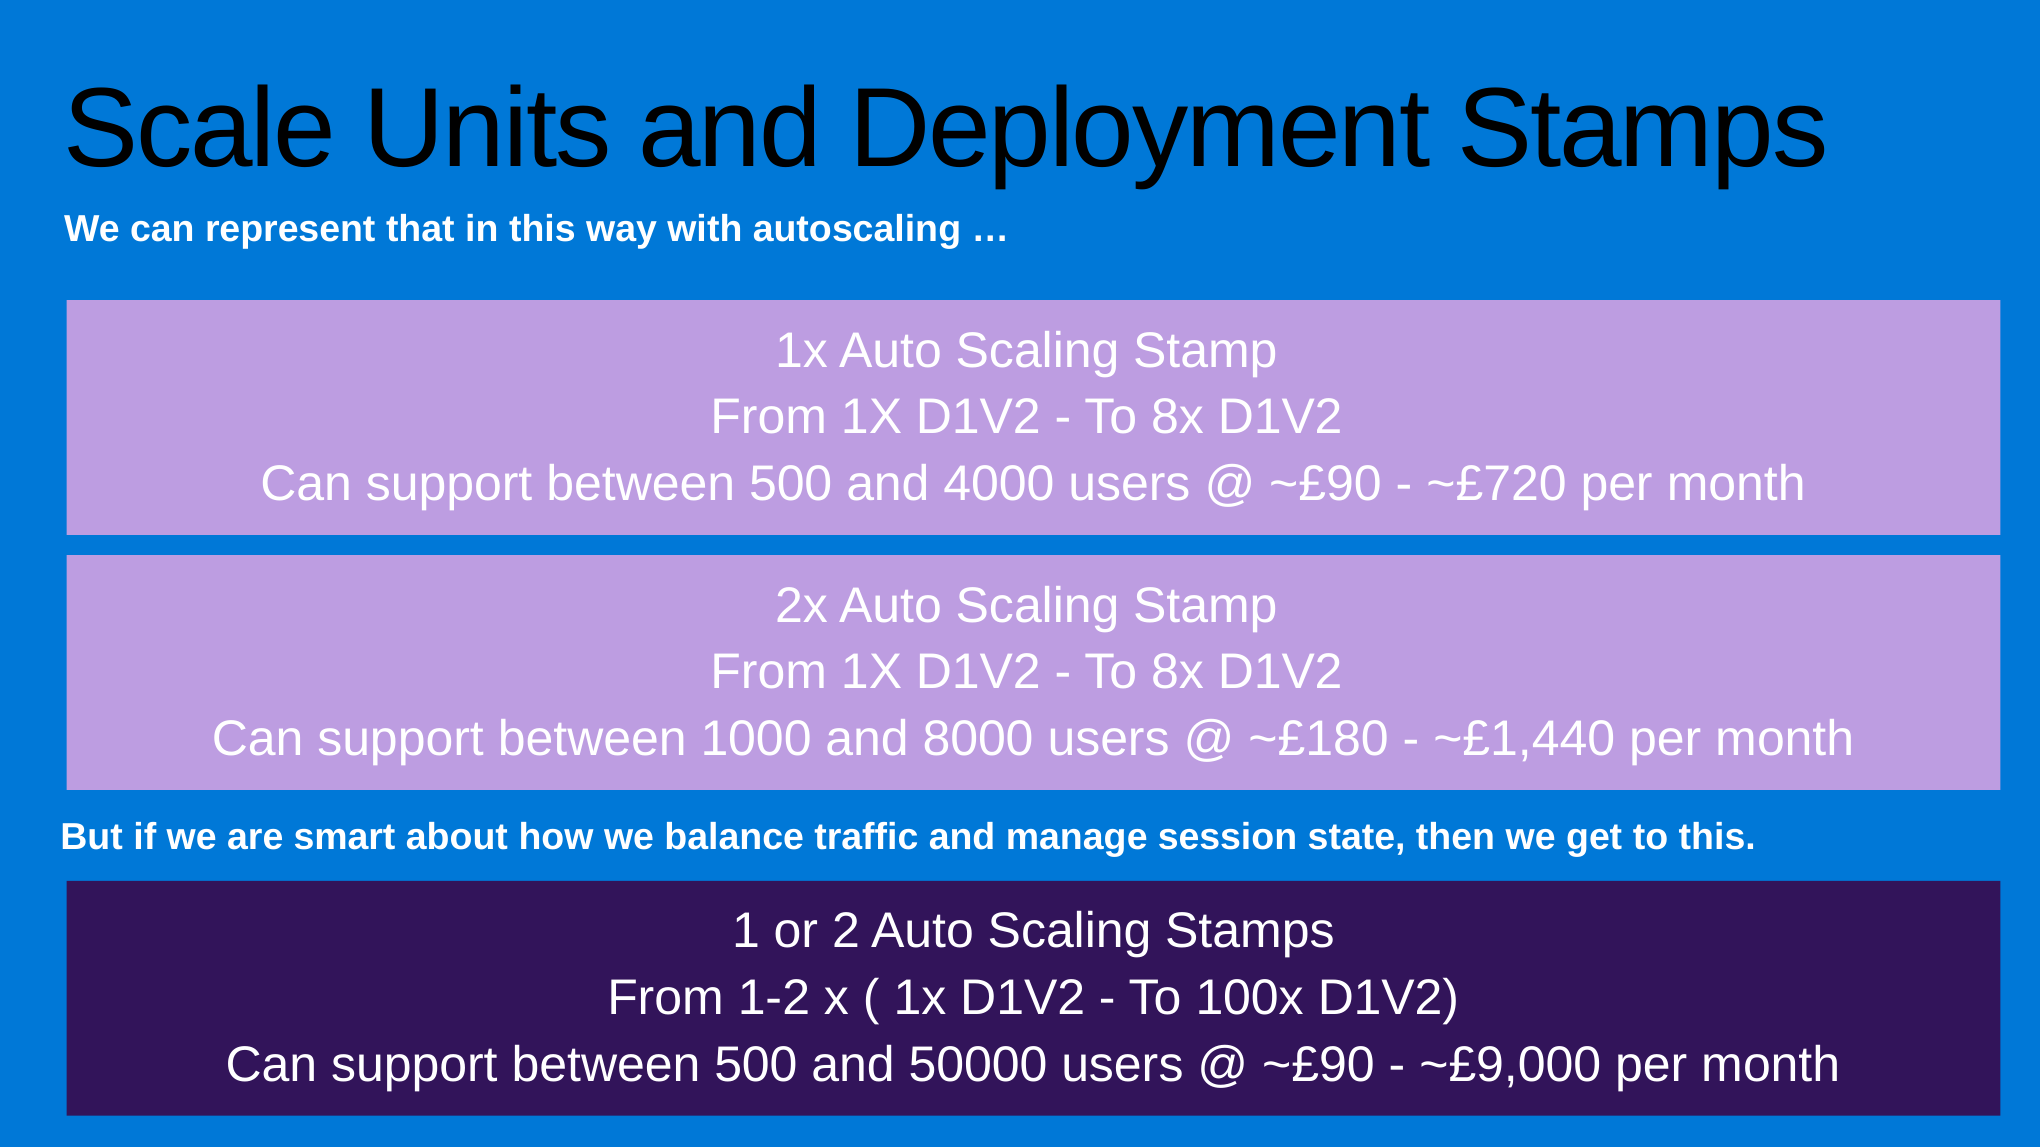

# Scale Units and Deployment Stamps
We can represent that in this way with autoscaling …
1x Auto Scaling Stamp
From 1X D1V2 - To 8x D1V2
Can support between 500 and 4000 users @ ~£90 - ~£720 per month
2x Auto Scaling Stamp
From 1X D1V2 - To 8x D1V2
Can support between 1000 and 8000 users @ ~£180 - ~£1,440 per month
But if we are smart about how we balance traffic and manage session state, then we get to this.
1 or 2 Auto Scaling Stamps
From 1-2 x ( 1x D1V2 - To 100x D1V2)
Can support between 500 and 50000 users @ ~£90 - ~£9,000 per month